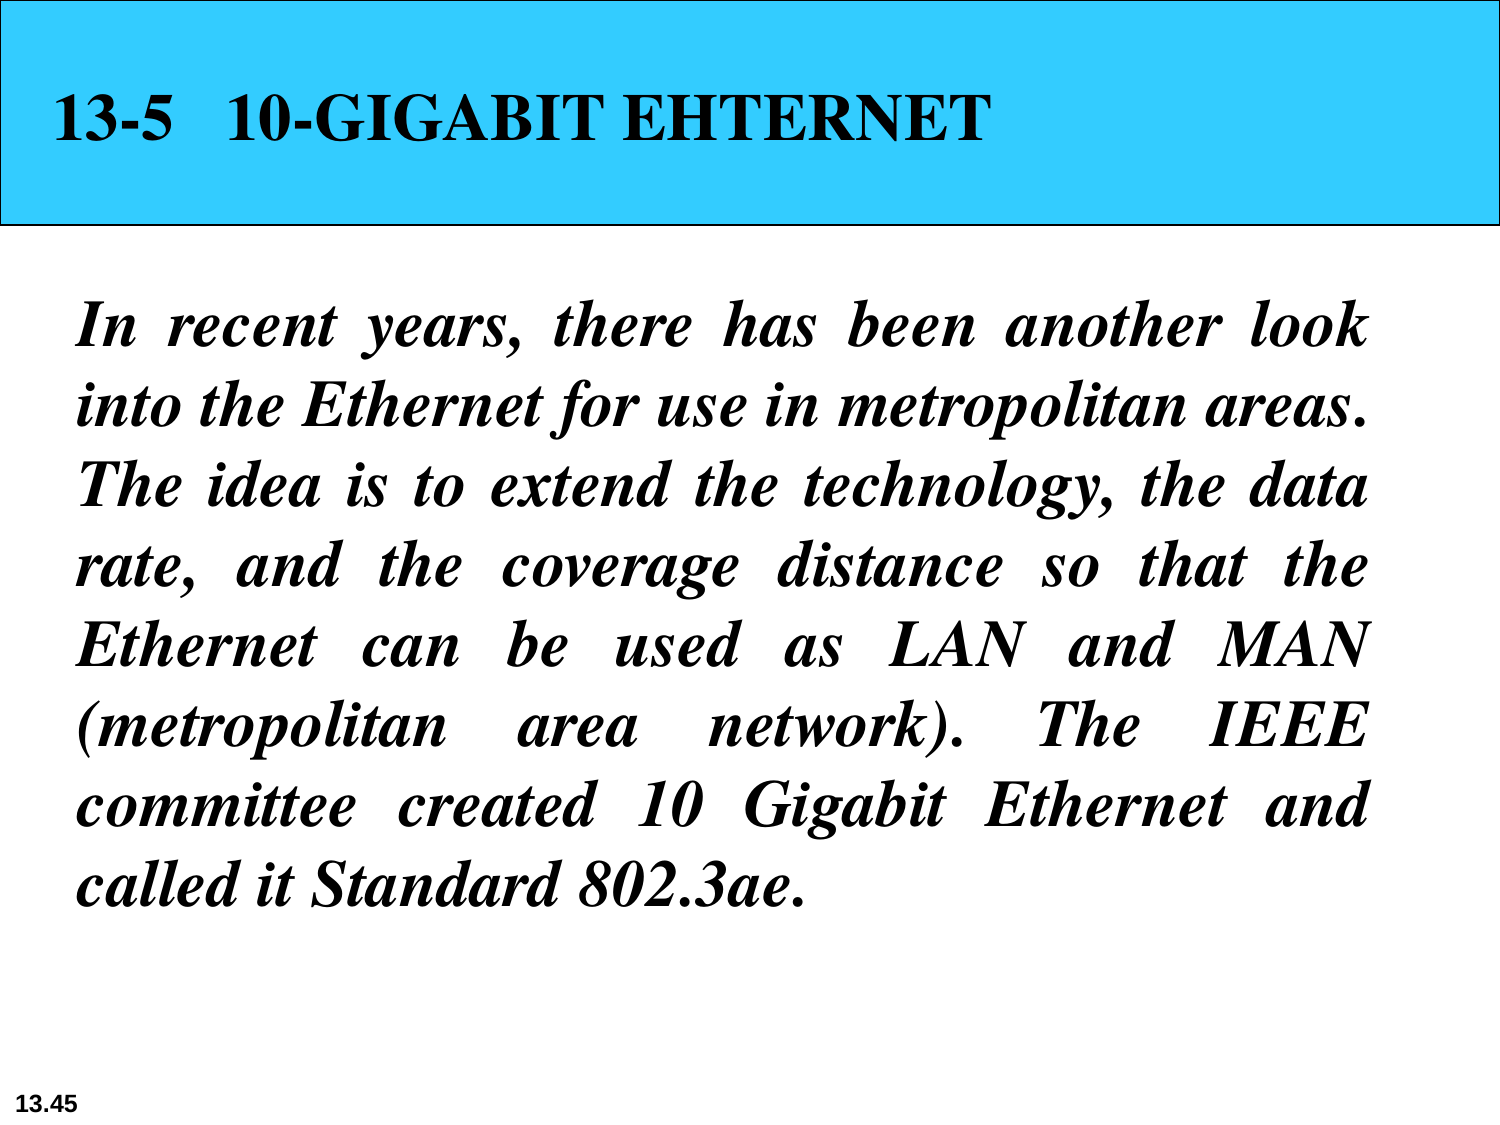

13-5   10-GIGABIT EHTERNET

In recent years, there has been another look into the Ethernet for use in metropolitan areas. The idea is to extend the technology, the data rate, and the coverage distance so that the Ethernet can be used as LAN and MAN (metropolitan area network). The IEEE committee created 10 Gigabit Ethernet and called it Standard 802.3ae.
13.45